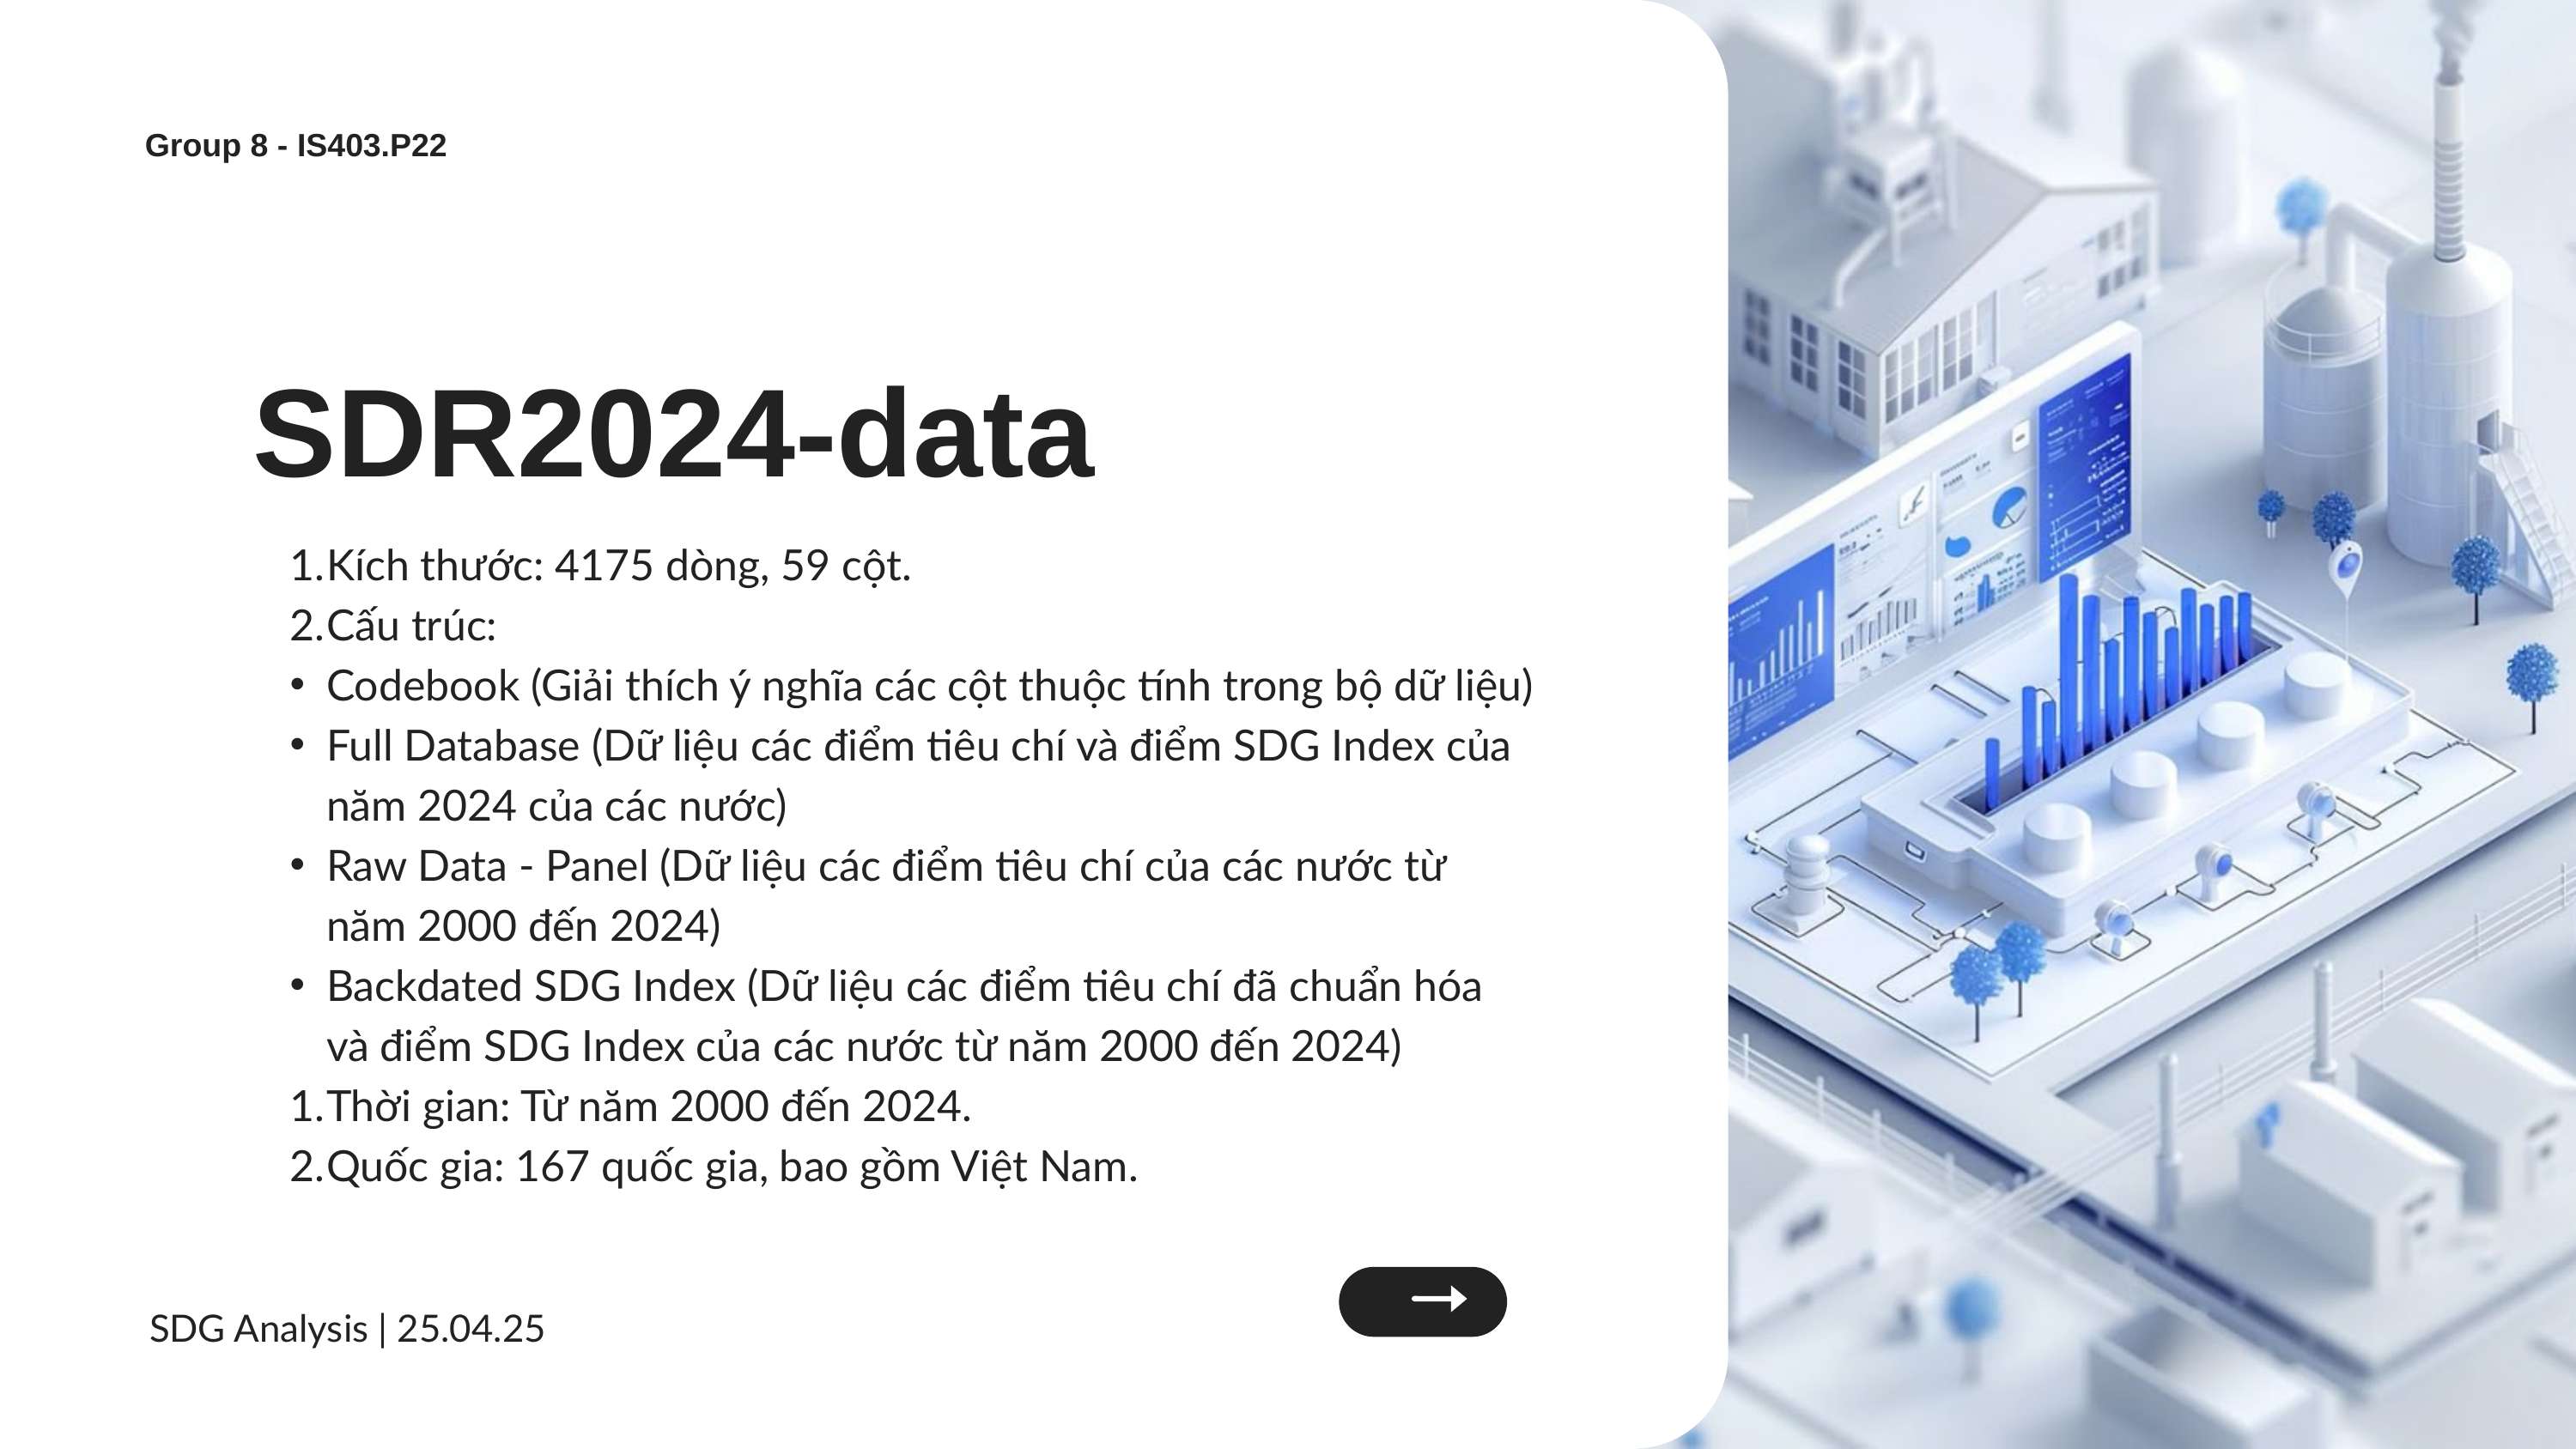

Group 8 - IS403.P22
SDR2024-data
Kích thước: 4175 dòng, 59 cột.
Cấu trúc:
Codebook (Giải thích ý nghĩa các cột thuộc tính trong bộ dữ liệu)
Full Database (Dữ liệu các điểm tiêu chí và điểm SDG Index của năm 2024 của các nước)
Raw Data - Panel (Dữ liệu các điểm tiêu chí của các nước từ năm 2000 đến 2024)
Backdated SDG Index (Dữ liệu các điểm tiêu chí đã chuẩn hóa và điểm SDG Index của các nước từ năm 2000 đến 2024)
Thời gian: Từ năm 2000 đến 2024.
Quốc gia: 167 quốc gia, bao gồm Việt Nam.

SDG Analysis | 25.04.25